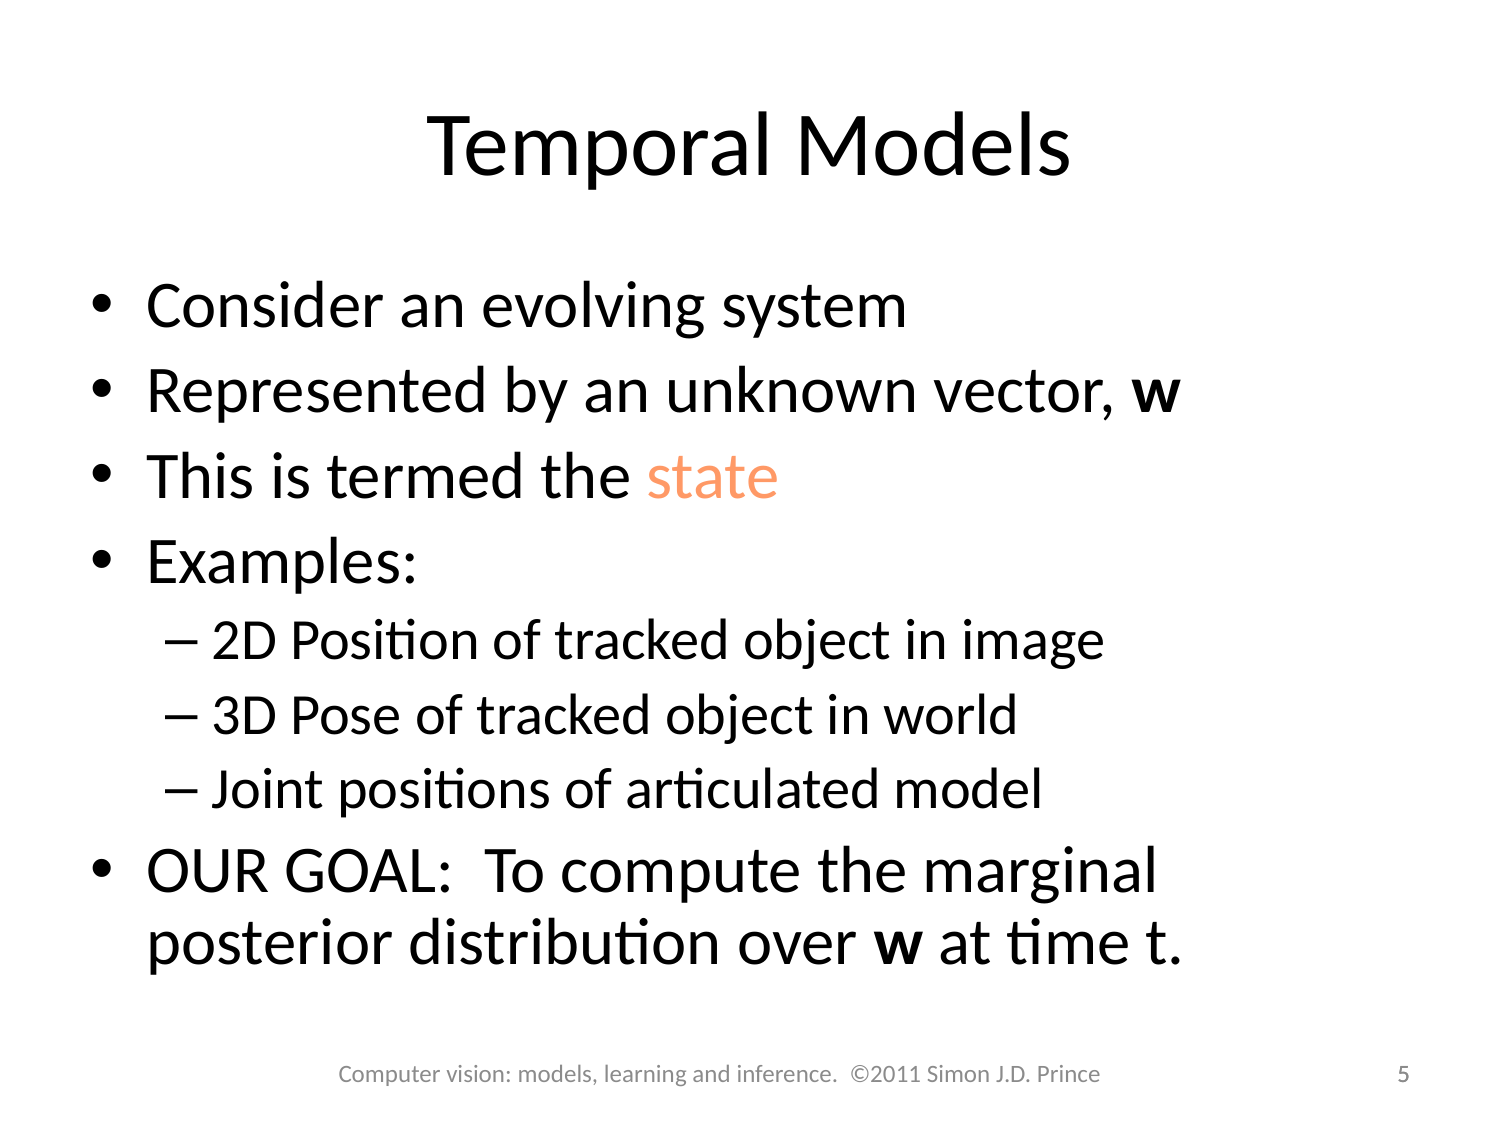

# Temporal Models
Consider an evolving system
Represented by an unknown vector, w
This is termed the state
Examples:
2D Position of tracked object in image
3D Pose of tracked object in world
Joint positions of articulated model
OUR GOAL:  To compute the marginal posterior distribution over w at time t.

Computer vision: models, learning and inference.  ©2011 Simon J.D. Prince
5
5